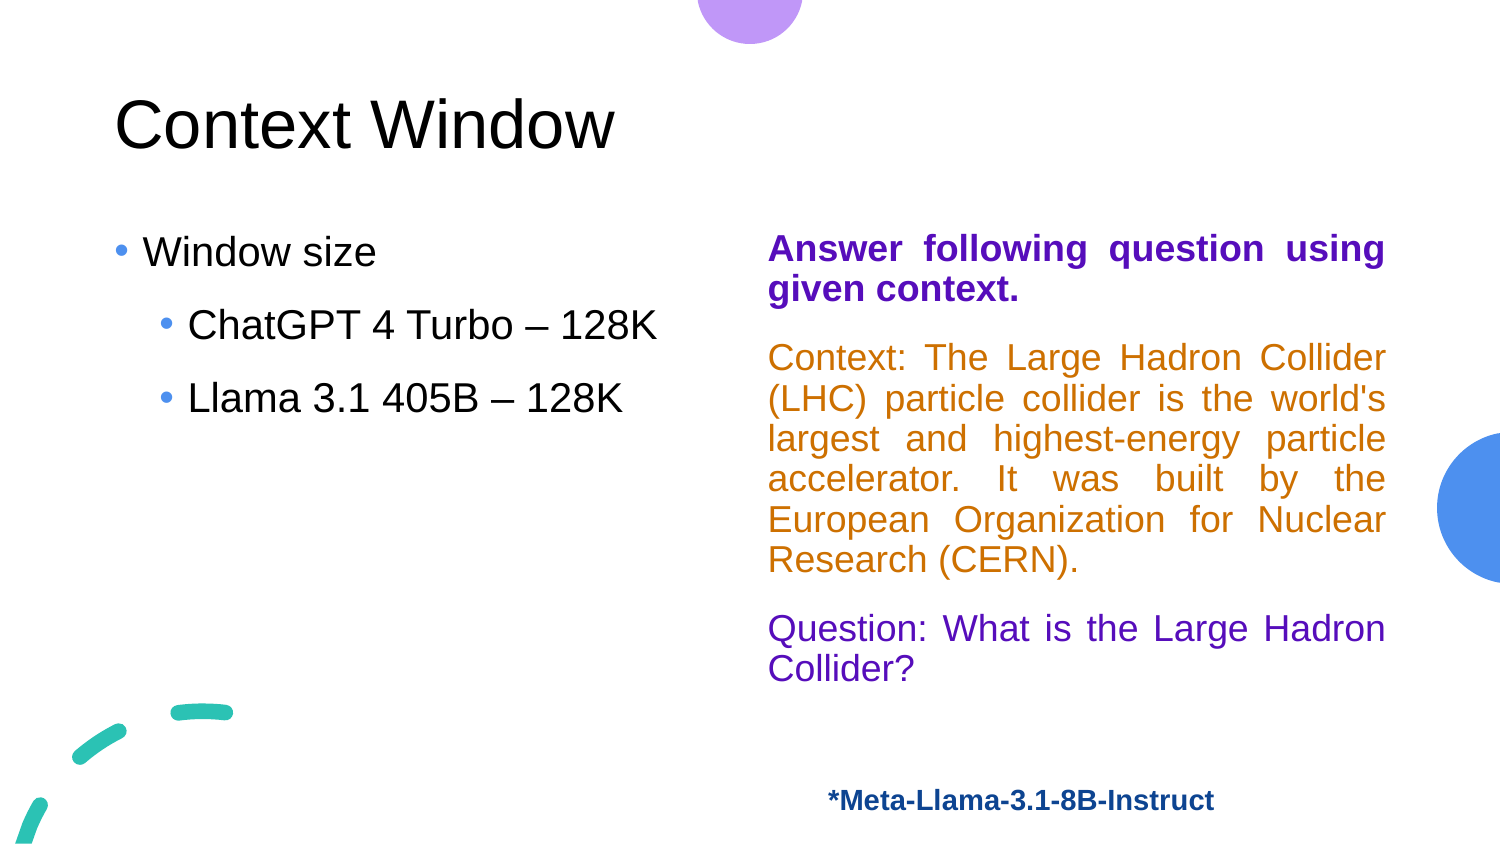

# Context Window
Answer following question using given context.
Context: The Large Hadron Collider (LHC) particle collider is the world's largest and highest-energy particle accelerator. It was built by the European Organization for Nuclear Research (CERN).
Question: What is the Large Hadron Collider?
Window size
ChatGPT 4 Turbo – 128K
Llama 3.1 405B – 128K
*Meta-Llama-3.1-8B-Instruct